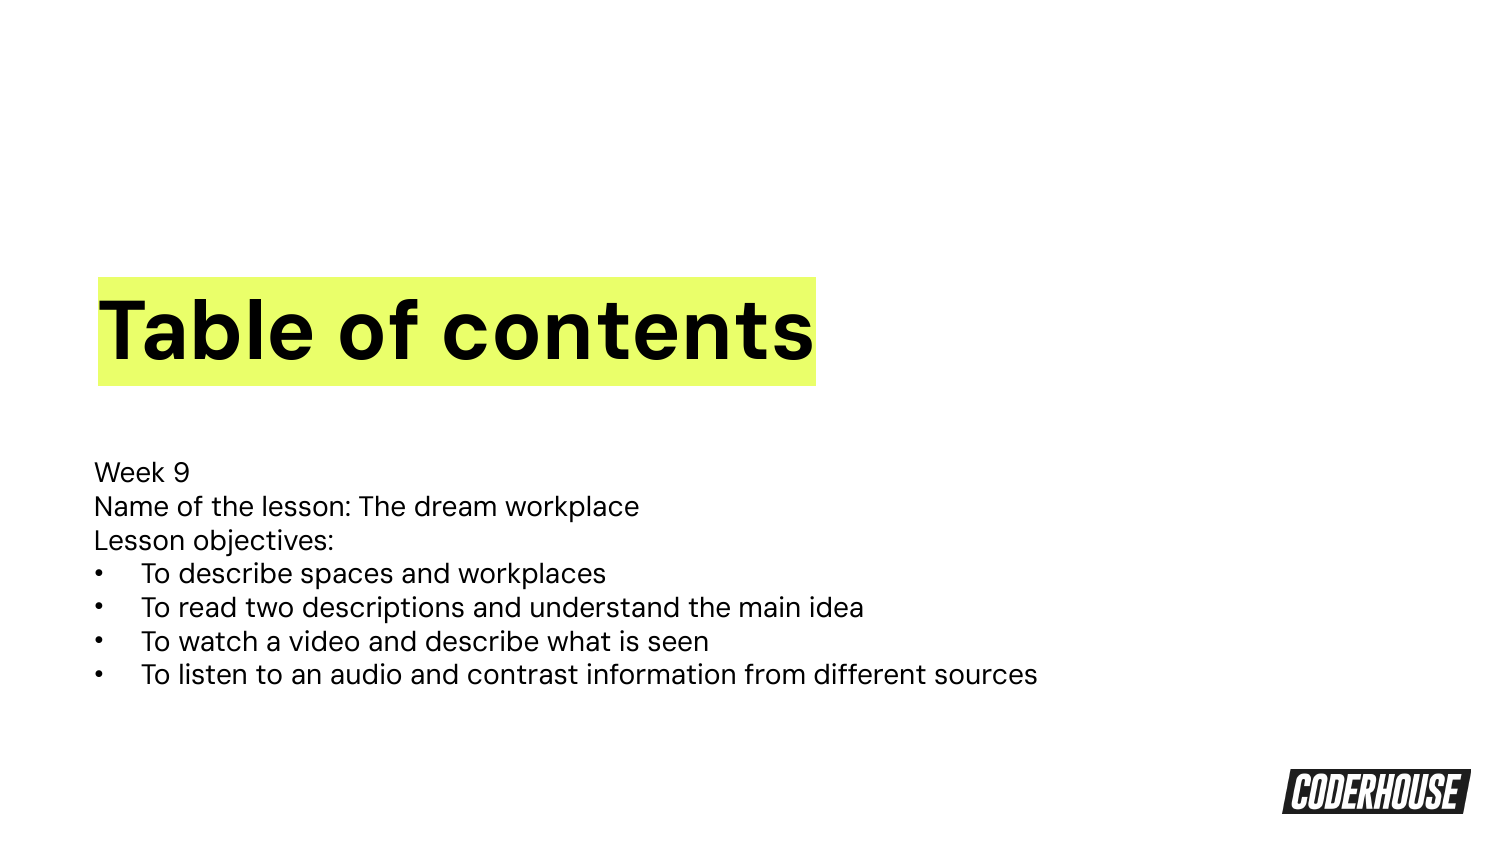

Table of contents
Week 9
Name of the lesson: The dream workplace
Lesson objectives:
To describe spaces and workplaces
To read two descriptions and understand the main idea
To watch a video and describe what is seen
To listen to an audio and contrast information from different sources